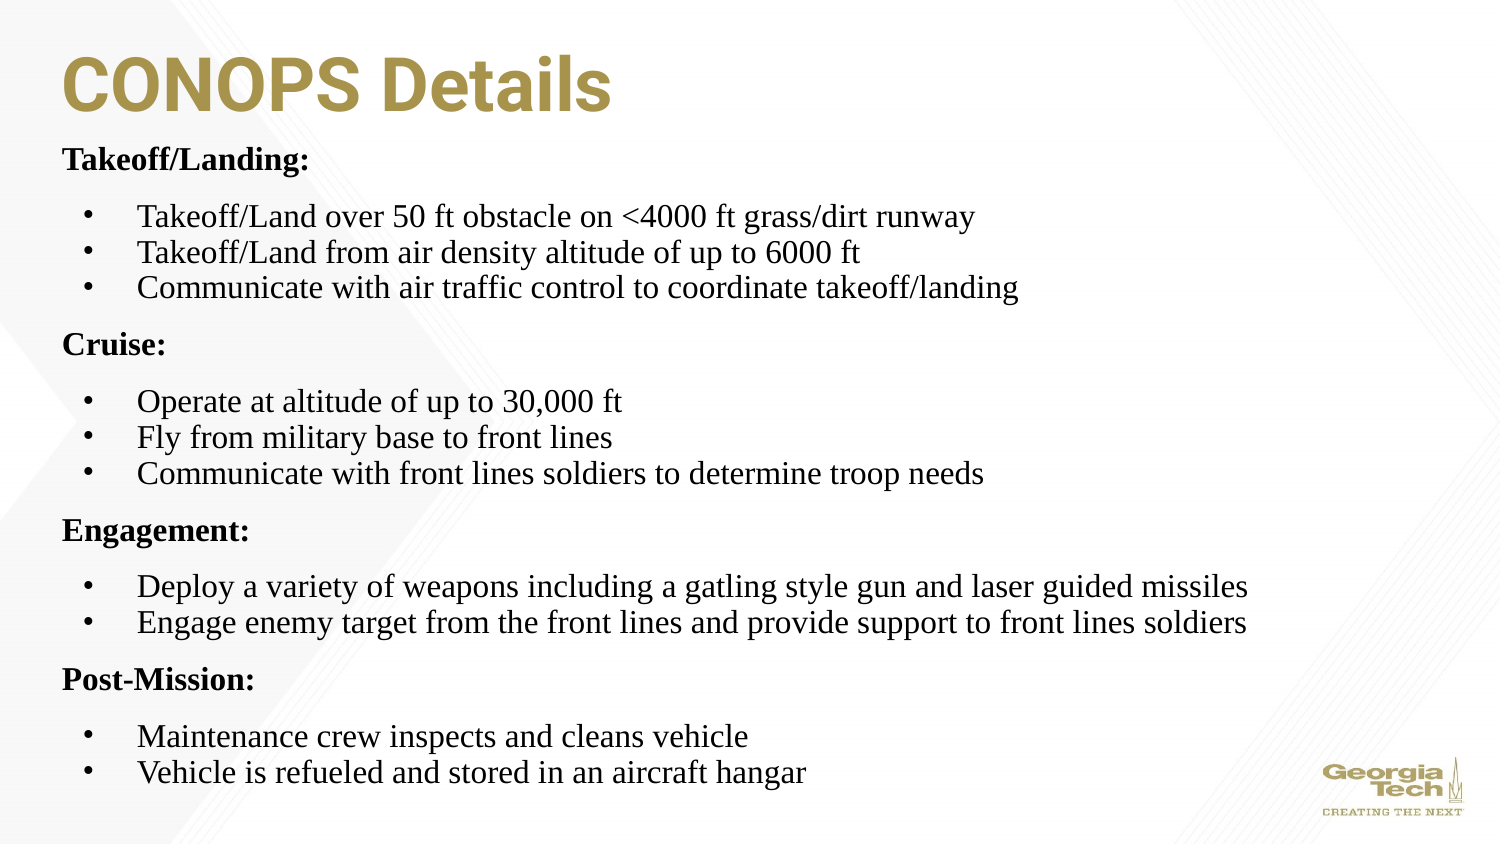

# CONOPS Details
Takeoff/Landing:
Takeoff/Land over 50 ft obstacle on <4000 ft grass/dirt runway
Takeoff/Land from air density altitude of up to 6000 ft
Communicate with air traffic control to coordinate takeoff/landing
Cruise:
Operate at altitude of up to 30,000 ft
Fly from military base to front lines
Communicate with front lines soldiers to determine troop needs
Engagement:
Deploy a variety of weapons including a gatling style gun and laser guided missiles
Engage enemy target from the front lines and provide support to front lines soldiers
Post-Mission:
Maintenance crew inspects and cleans vehicle
Vehicle is refueled and stored in an aircraft hangar